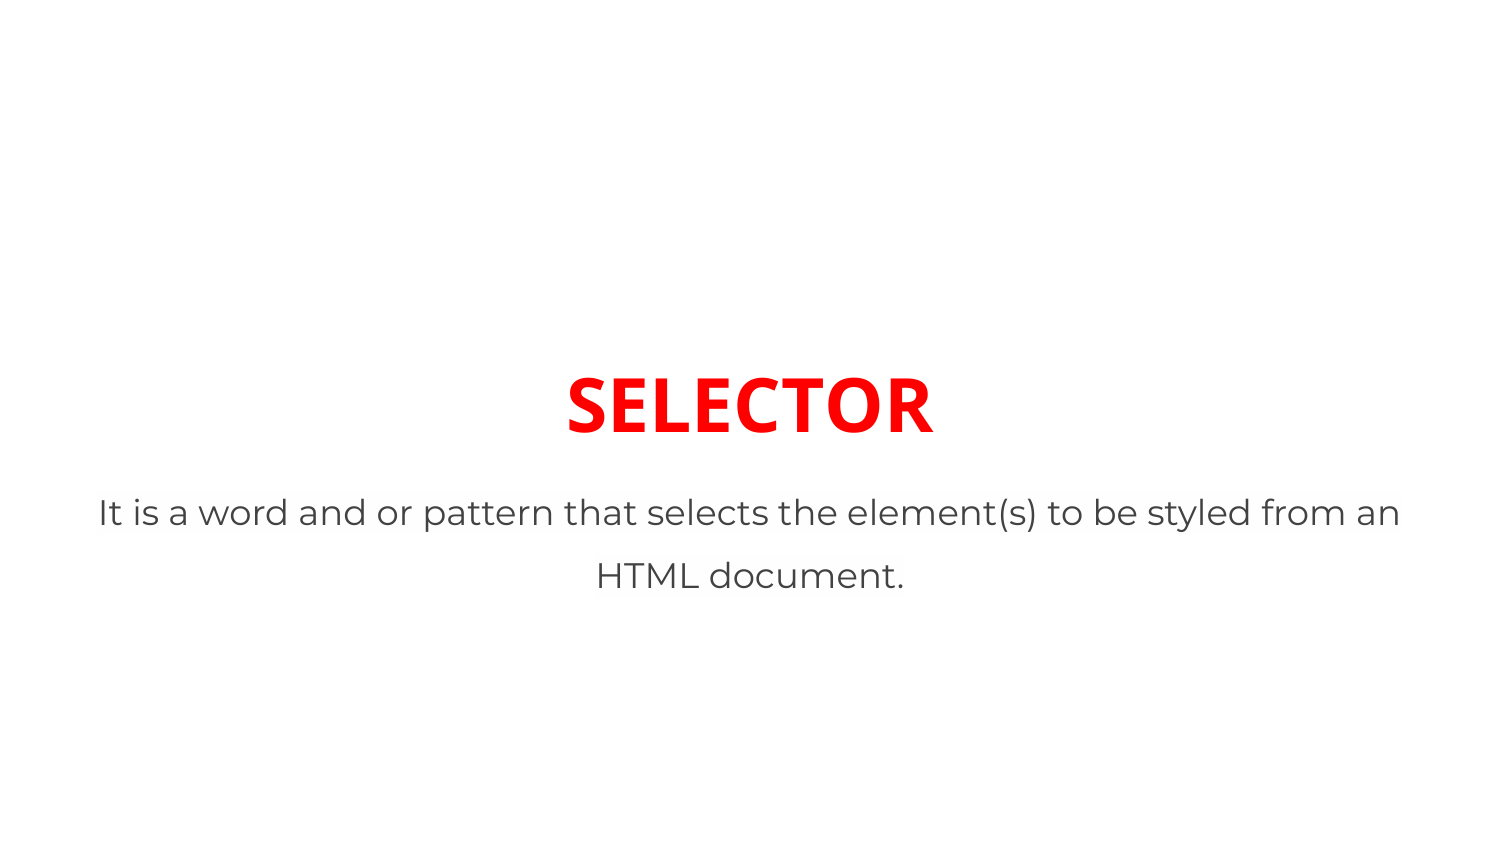

# SELECTOR
It is a word and or pattern that selects the element(s) to be styled from an HTML document.